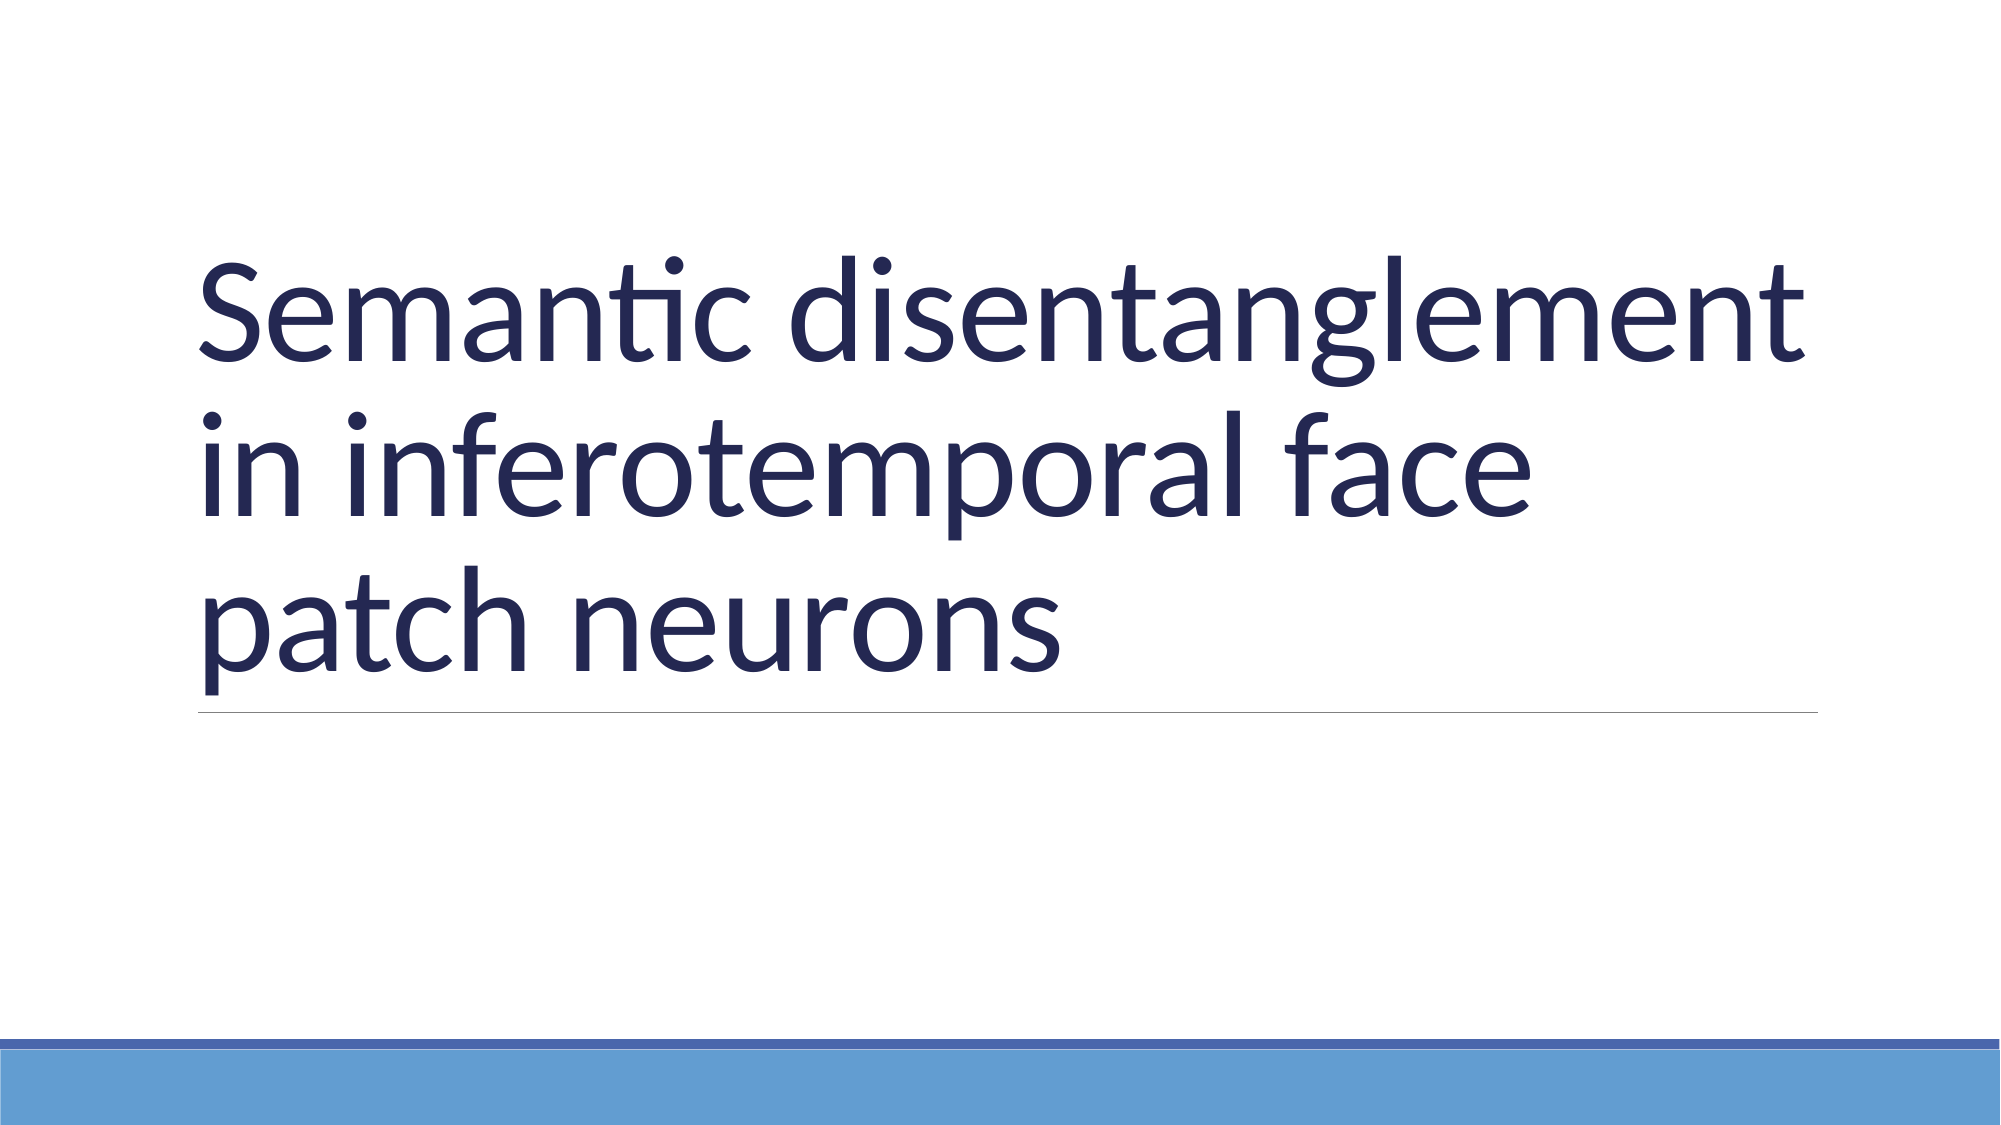

# Semantic disentanglement in inferotemporal face patch neurons